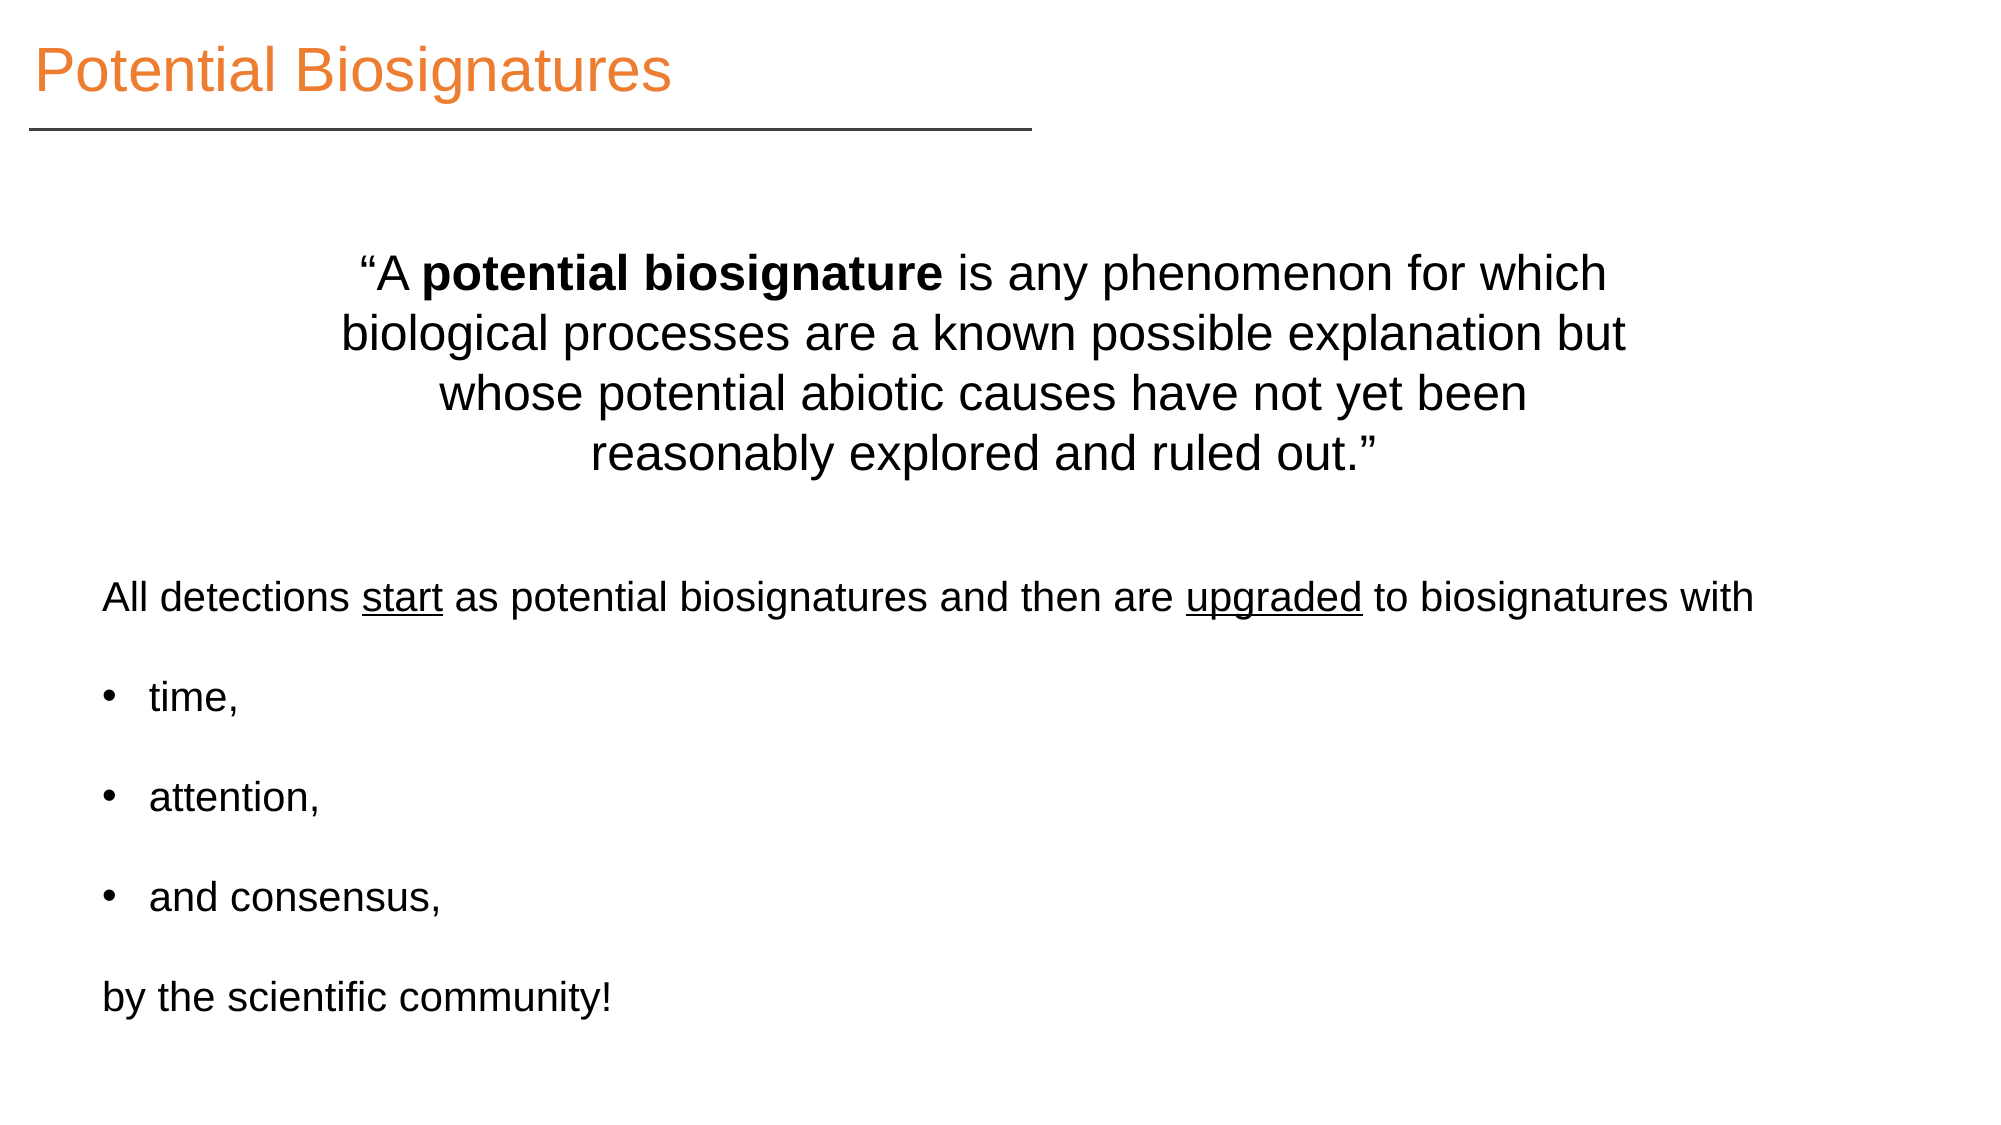

Potential Biosignatures
“A potential biosignature is any phenomenon for which biological processes are a known possible explanation but whose potential abiotic causes have not yet been reasonably explored and ruled out.”
All detections start as potential biosignatures and then are upgraded to biosignatures with
time,
attention,
and consensus,

by the scientific community!